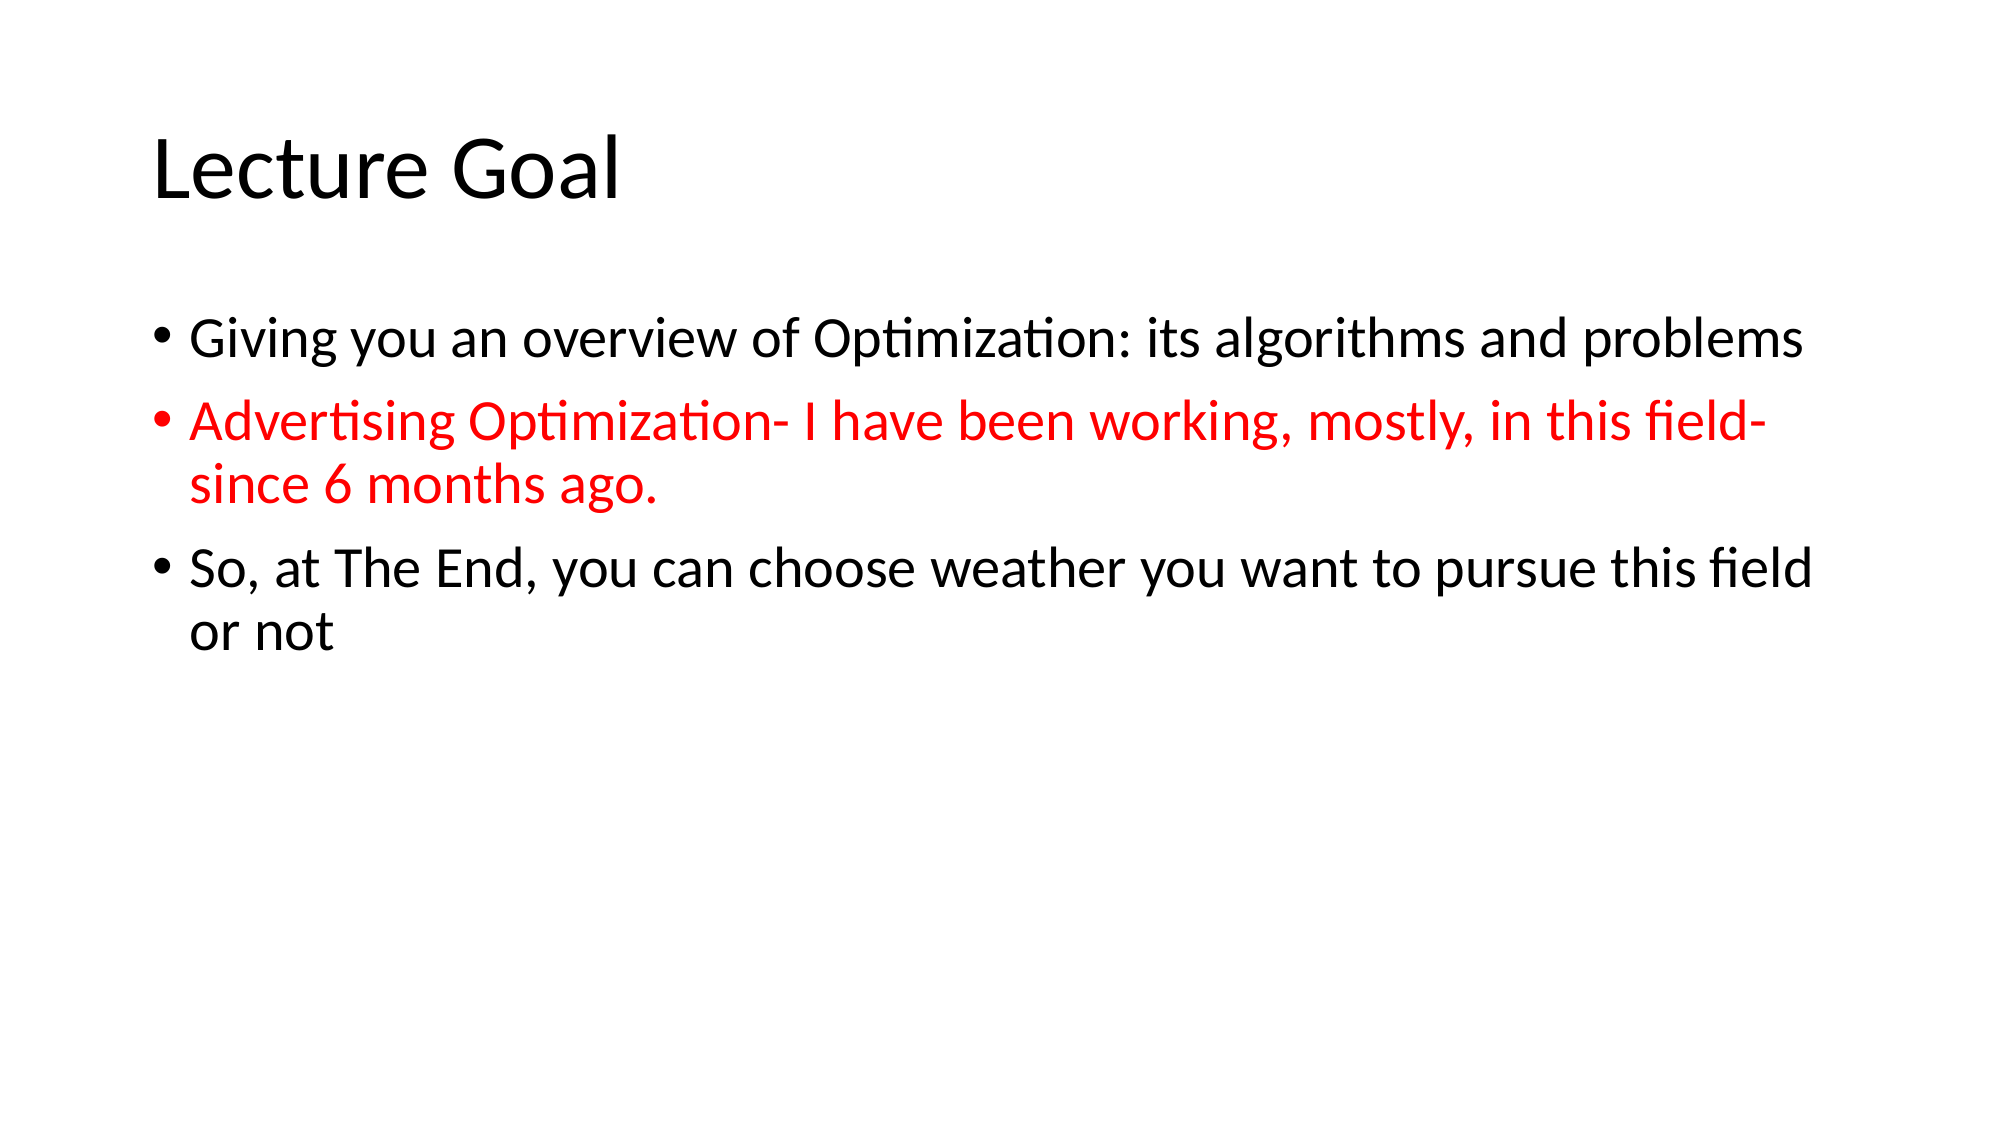

# Lecture Goal
Giving you an overview of Optimization: its algorithms and problems
Advertising Optimization- I have been working, mostly, in this field-since 6 months ago.
So, at The End, you can choose weather you want to pursue this field or not